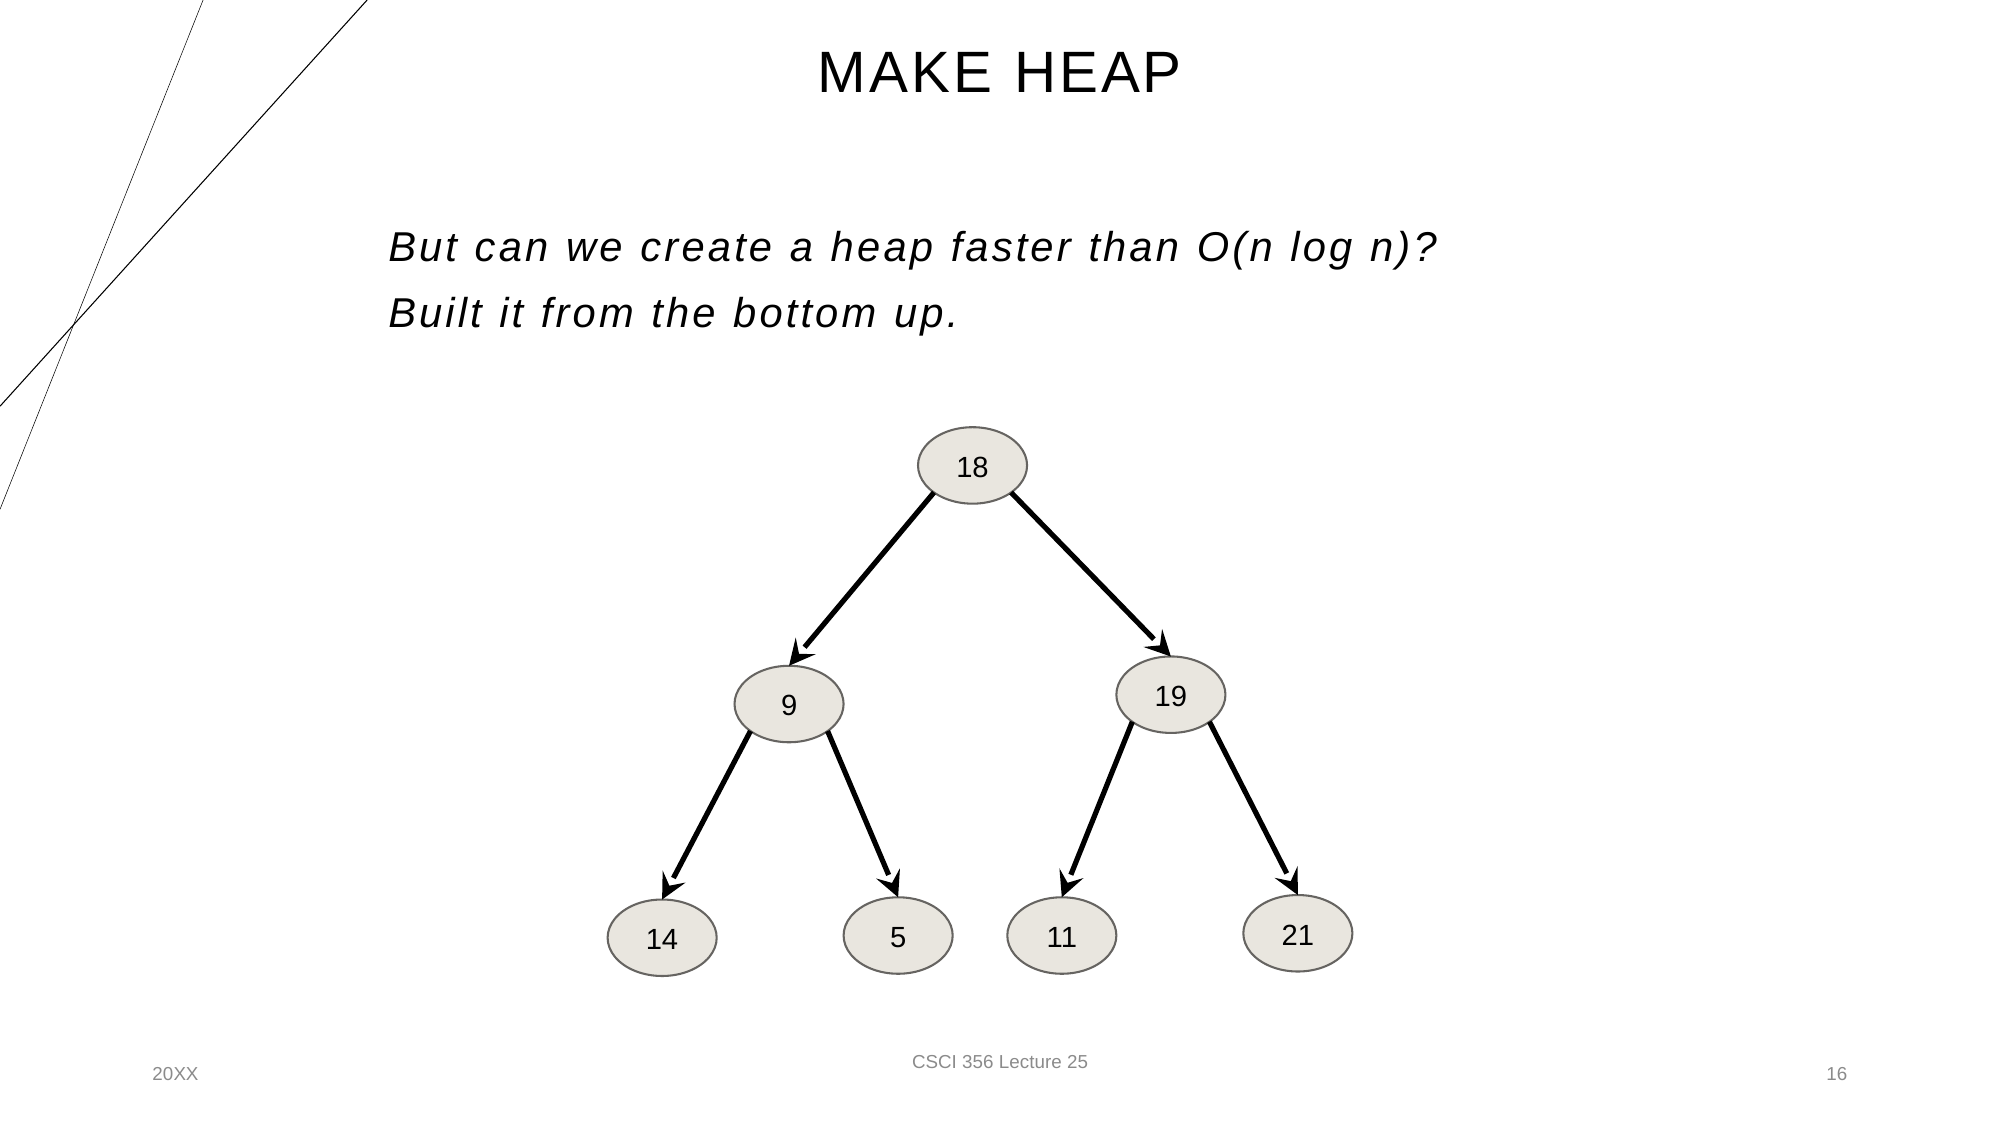

# Make heap
But can we create a heap faster than O(n log n)?
Built it from the bottom up.
18
19
9
21
5
11
14
20XX
CSCI 356 Lecture 25

16